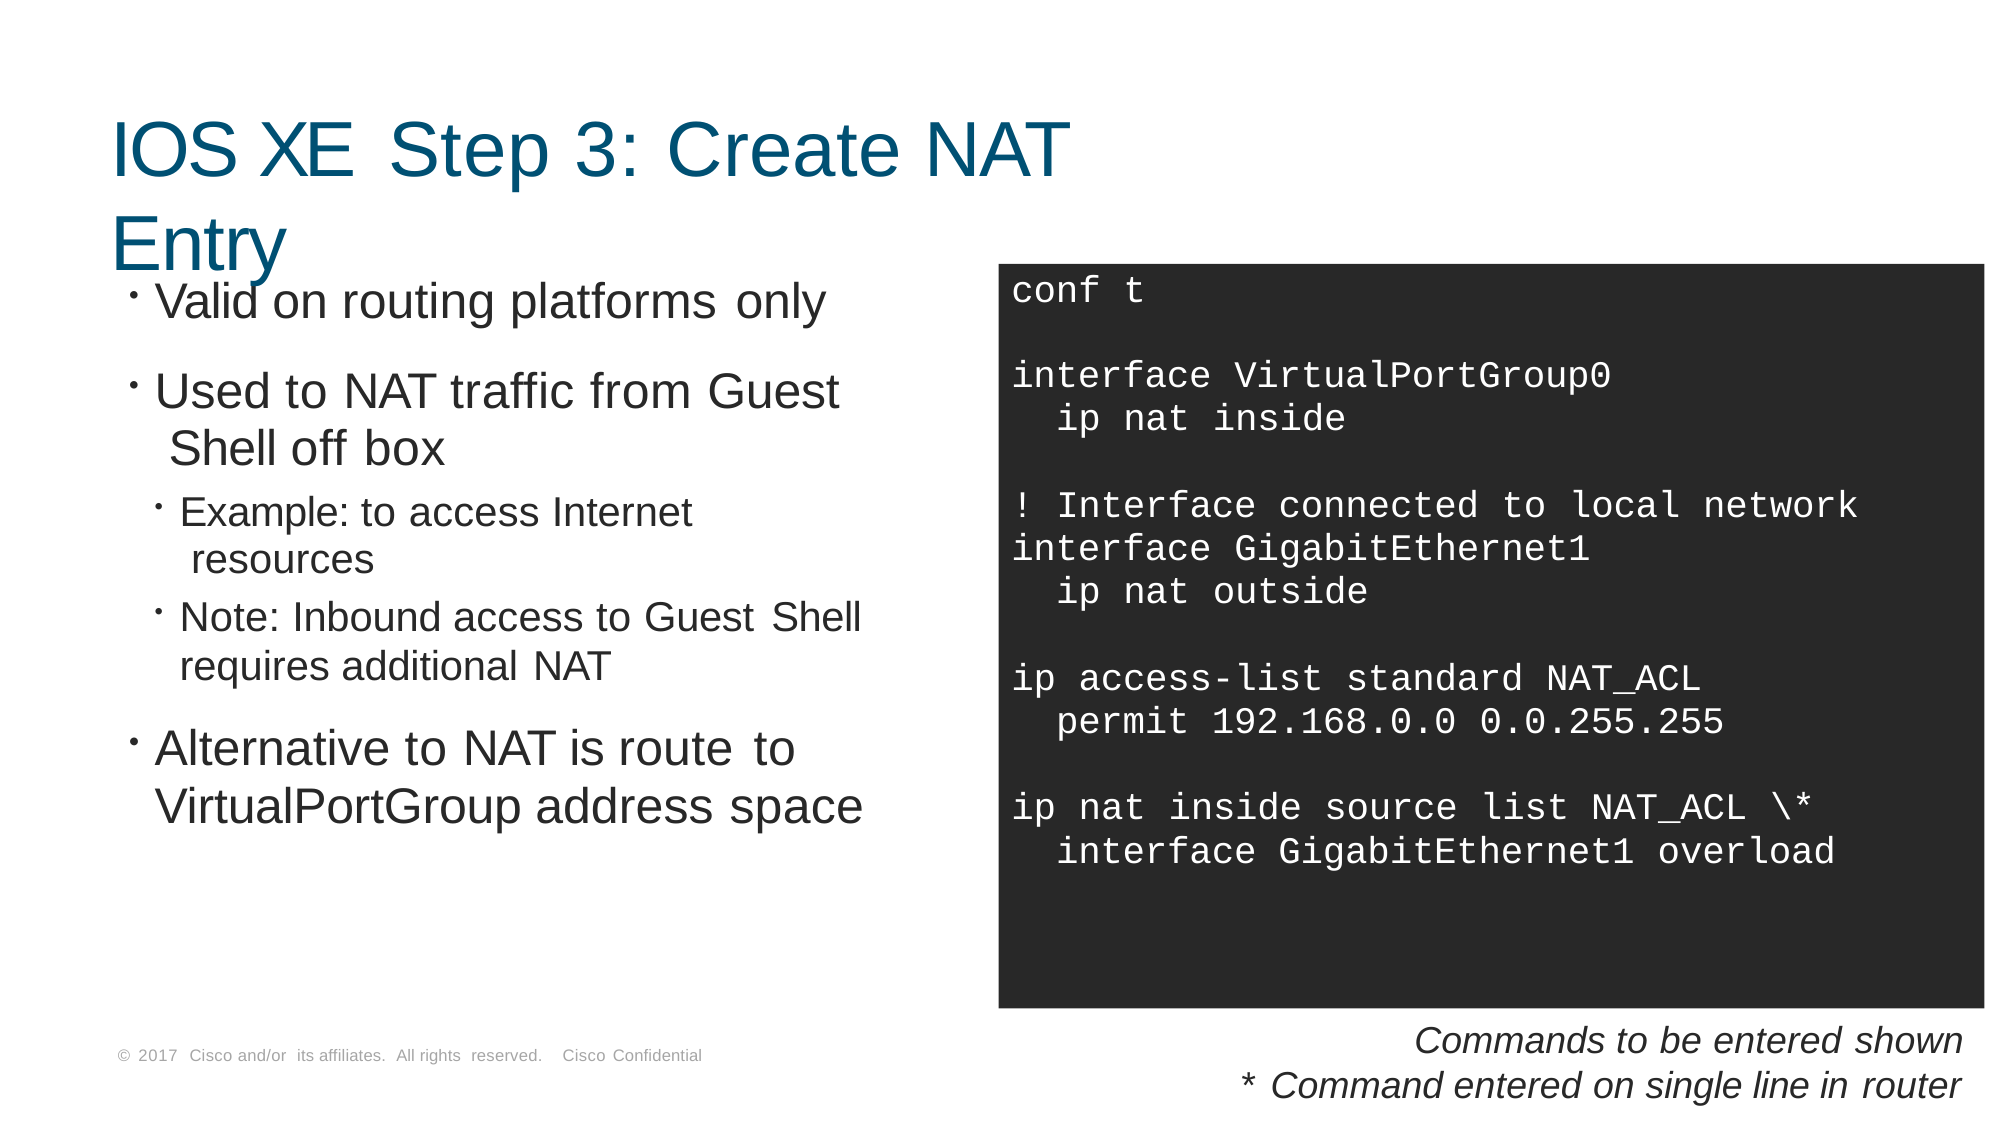

# IOS XE  Step 3: Create NAT Entry
Valid on routing platforms only
Used to NAT traffic from Guest  Shell off box
Example: to access Internet  resources
Note: Inbound access to Guest Shell
requires additional NAT
Alternative to NAT is route to
VirtualPortGroup address space
conf t

interface VirtualPortGroup0
ip nat inside

! Interface connected to local network
interface GigabitEthernet1
ip nat outside

ip access-list standard NAT_ACL
permit 192.168.0.0 0.0.255.255

ip nat inside source list NAT_ACL \*
interface GigabitEthernet1 overload
Commands to be entered shown
* Command entered on single line in router
© 2017  Cisco and/or  its affiliates.  All rights  reserved.    Cisco Confidential